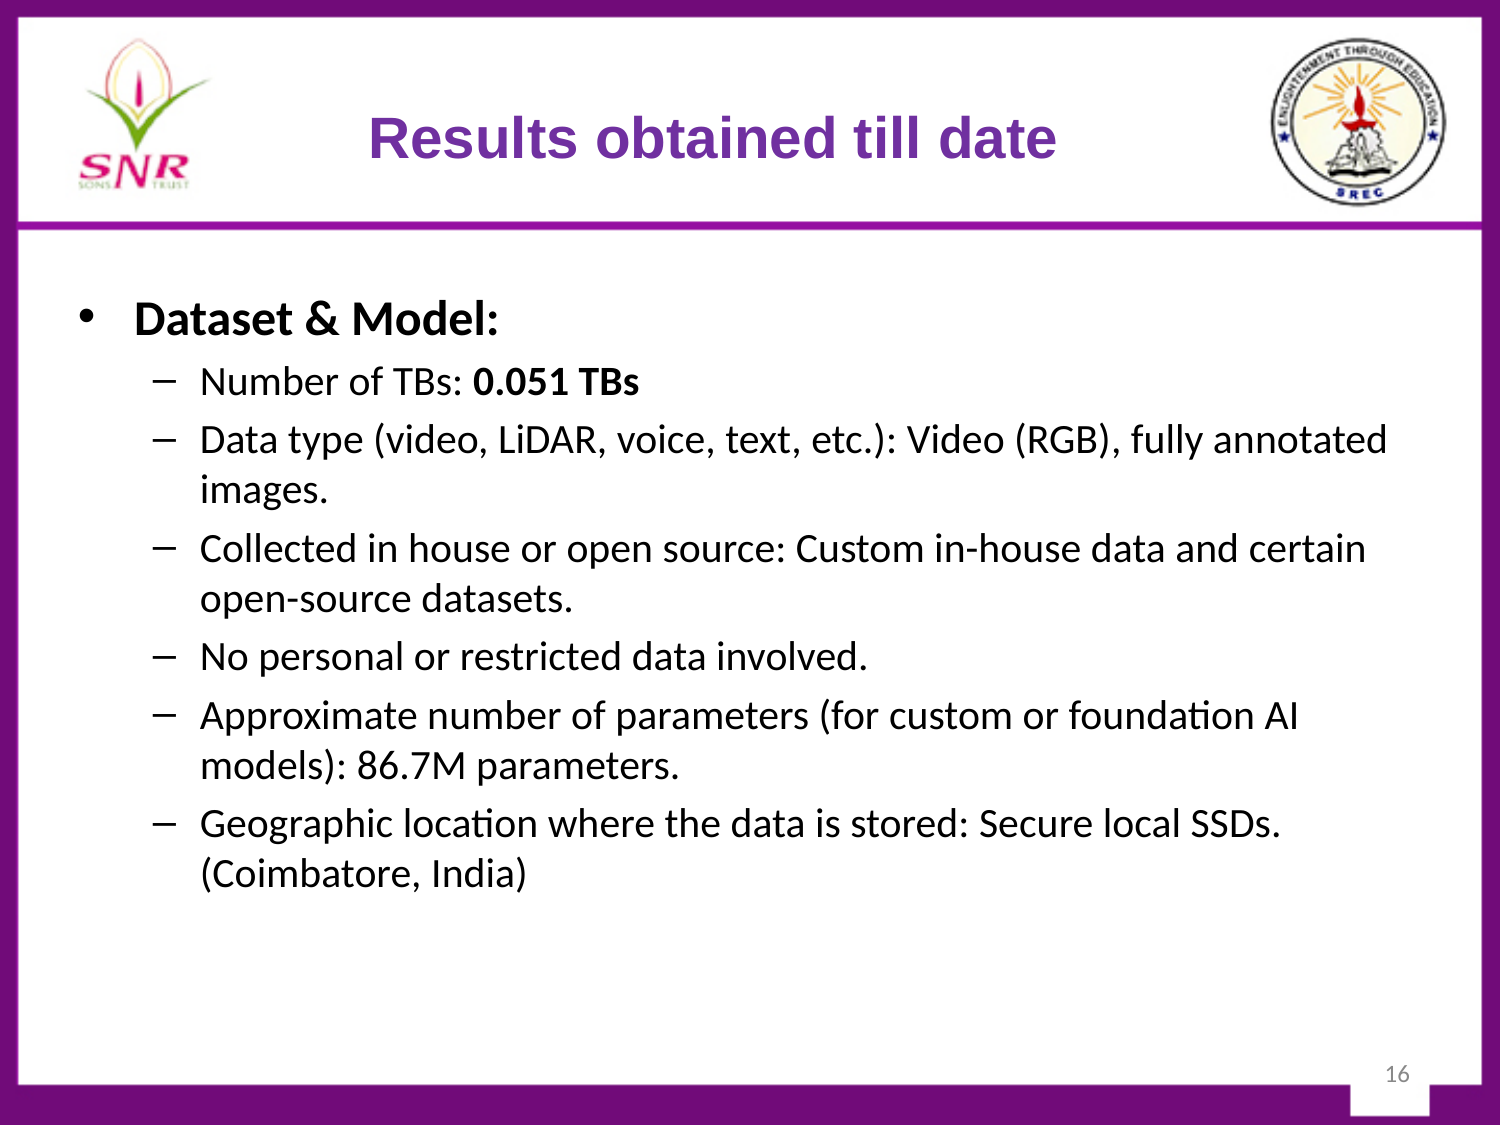

# Results obtained till date

Dataset & Model:
Number of TBs: 0.051 TBs
Data type (video, LiDAR, voice, text, etc.): Video (RGB), fully annotated images.
Collected in house or open source: Custom in-house data and certain open-source datasets.
No personal or restricted data involved.
Approximate number of parameters (for custom or foundation AI models): 86.7M parameters.
Geographic location where the data is stored: Secure local SSDs. (Coimbatore, India)

16